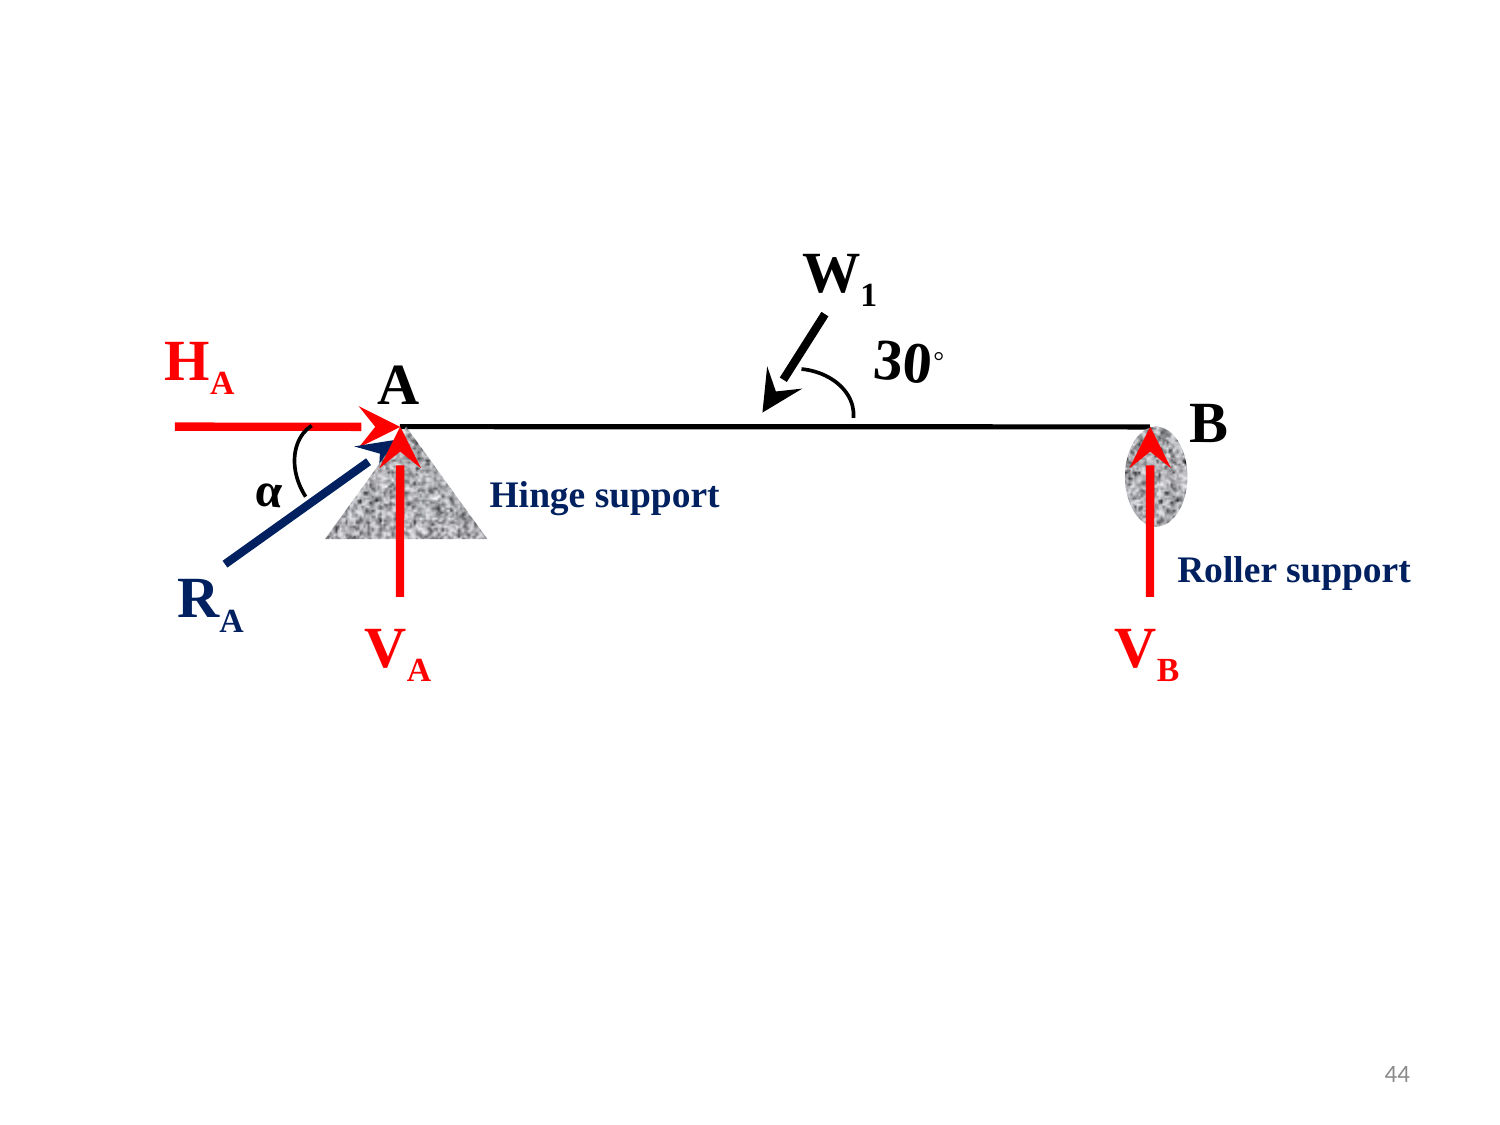

W1
30◦

A
B

Hinge support
Roller support
HA

α
VA
VB
RA

44